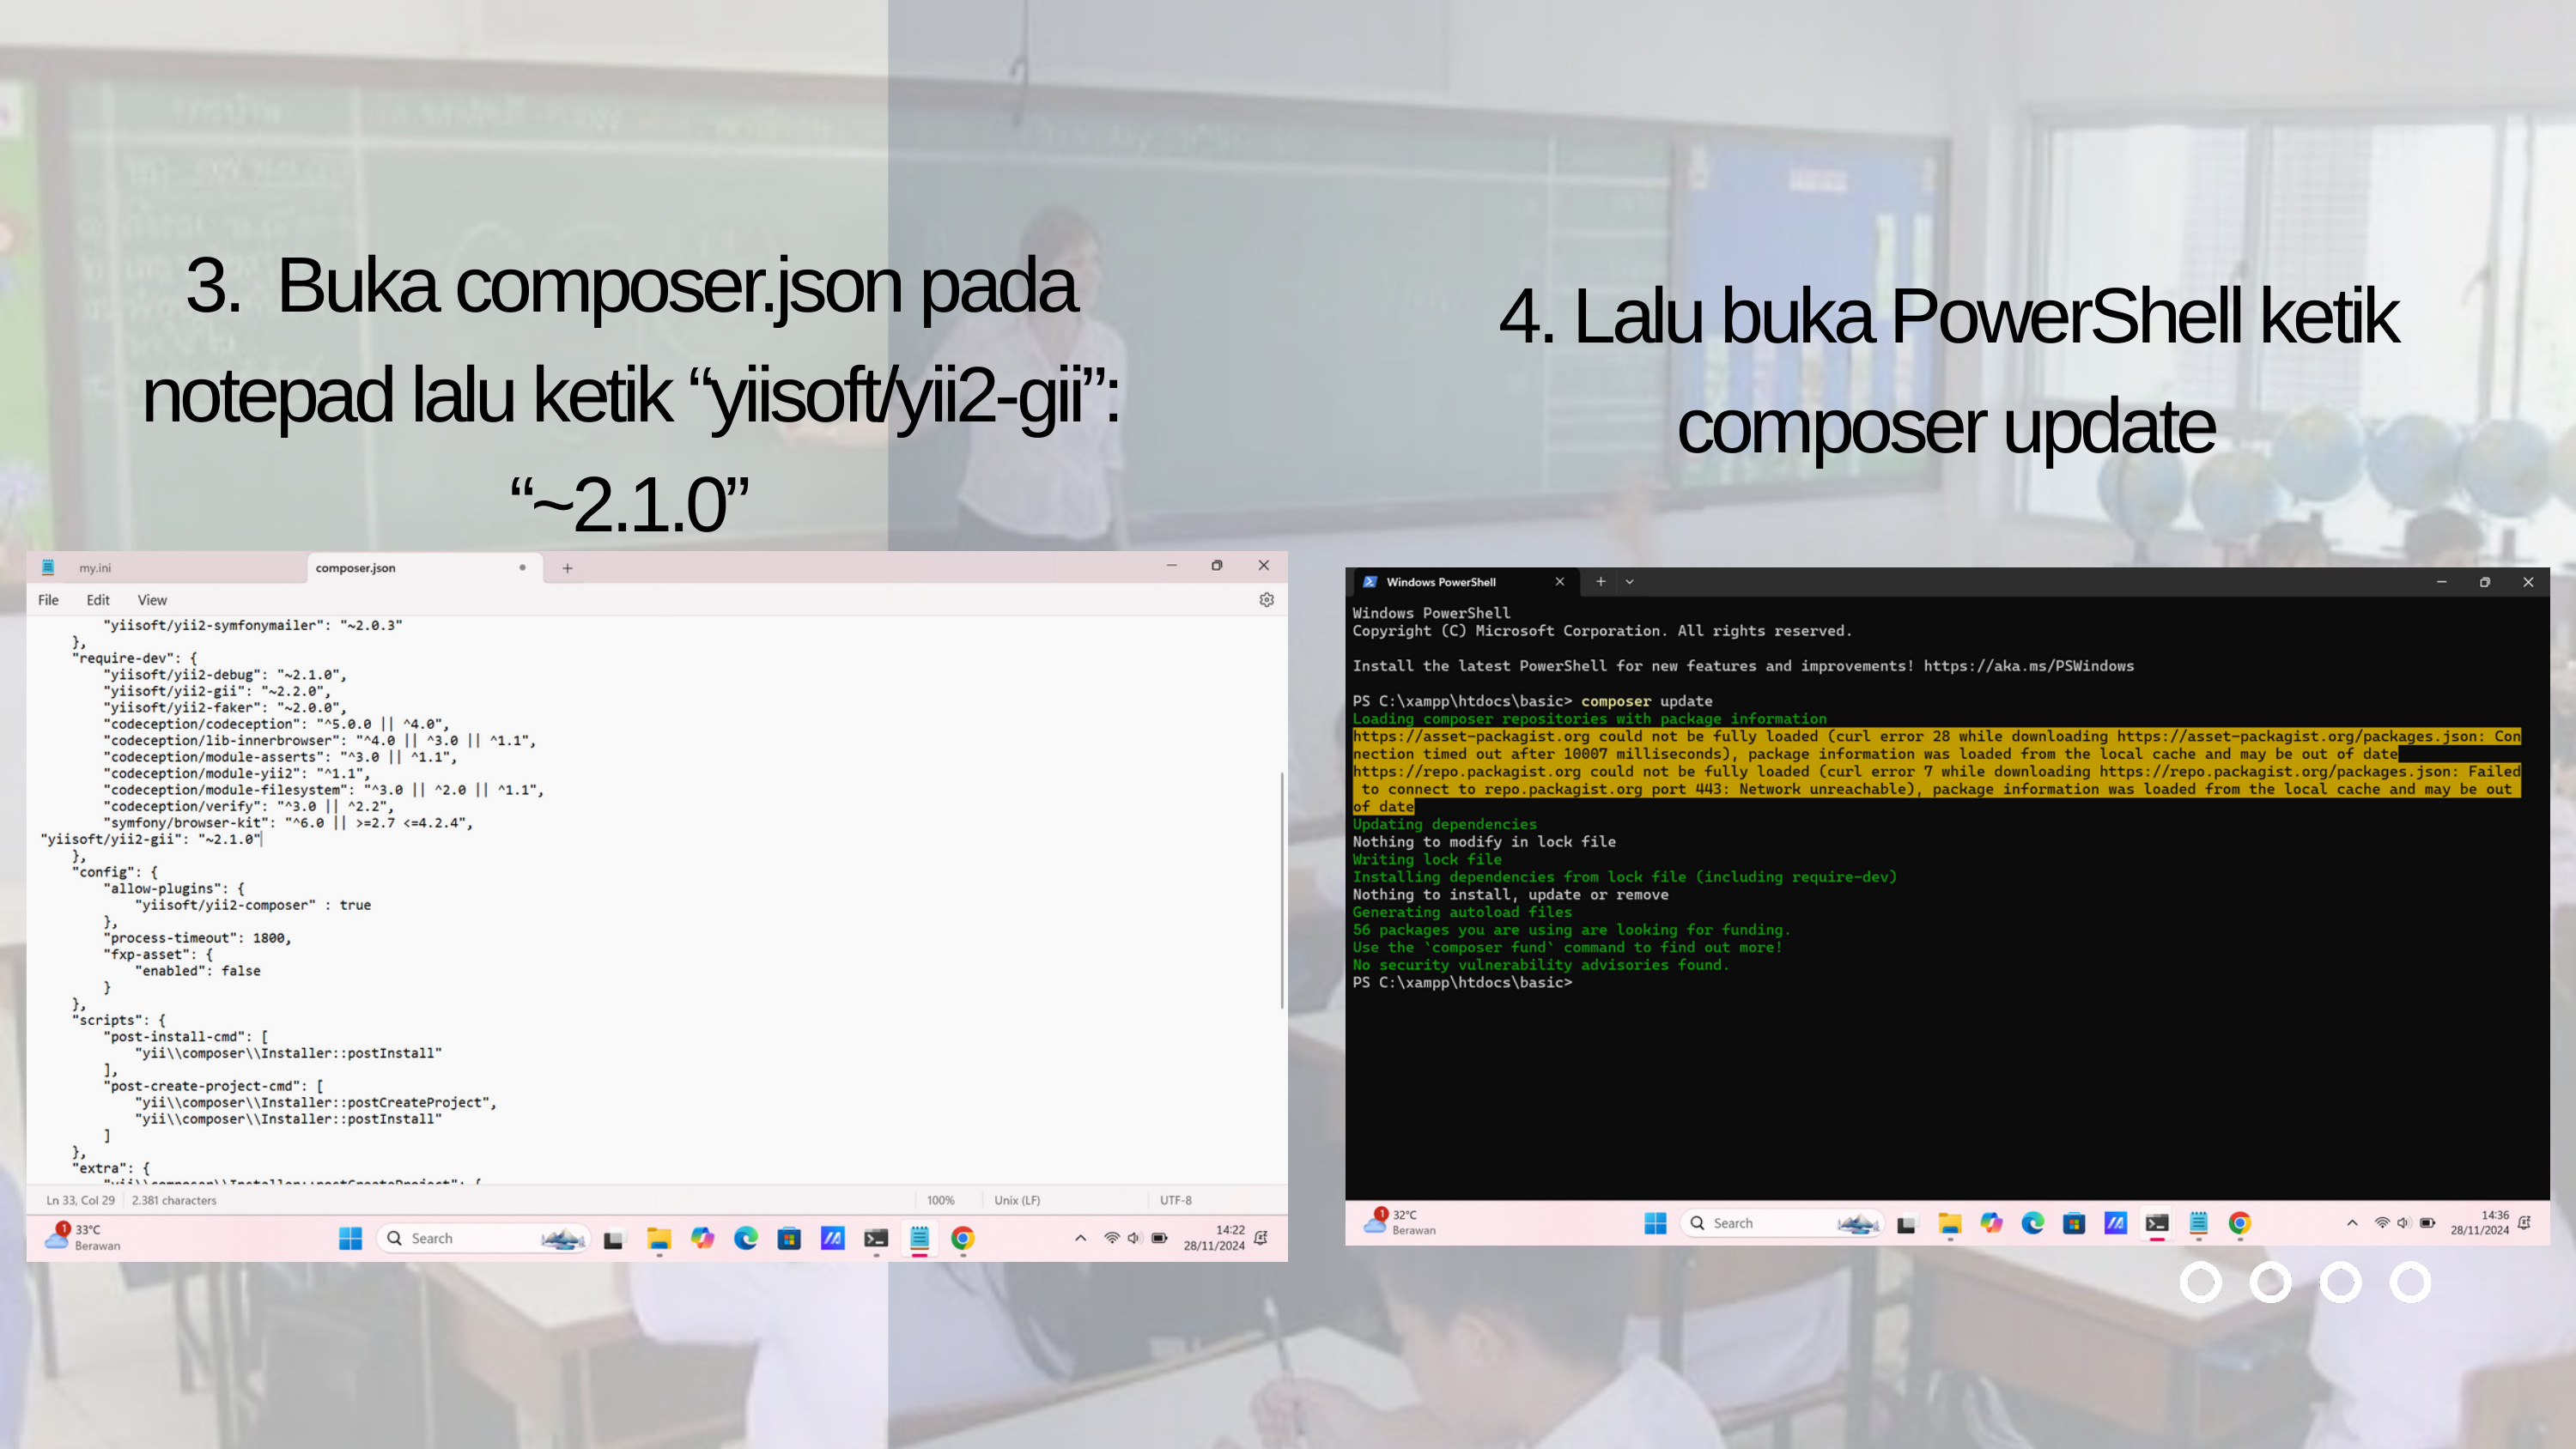

3.  Buka composer.json pada notepad lalu ketik “yiisoft/yii2-gii”: “~2.1.0”
4. Lalu buka PowerShell ketik composer update